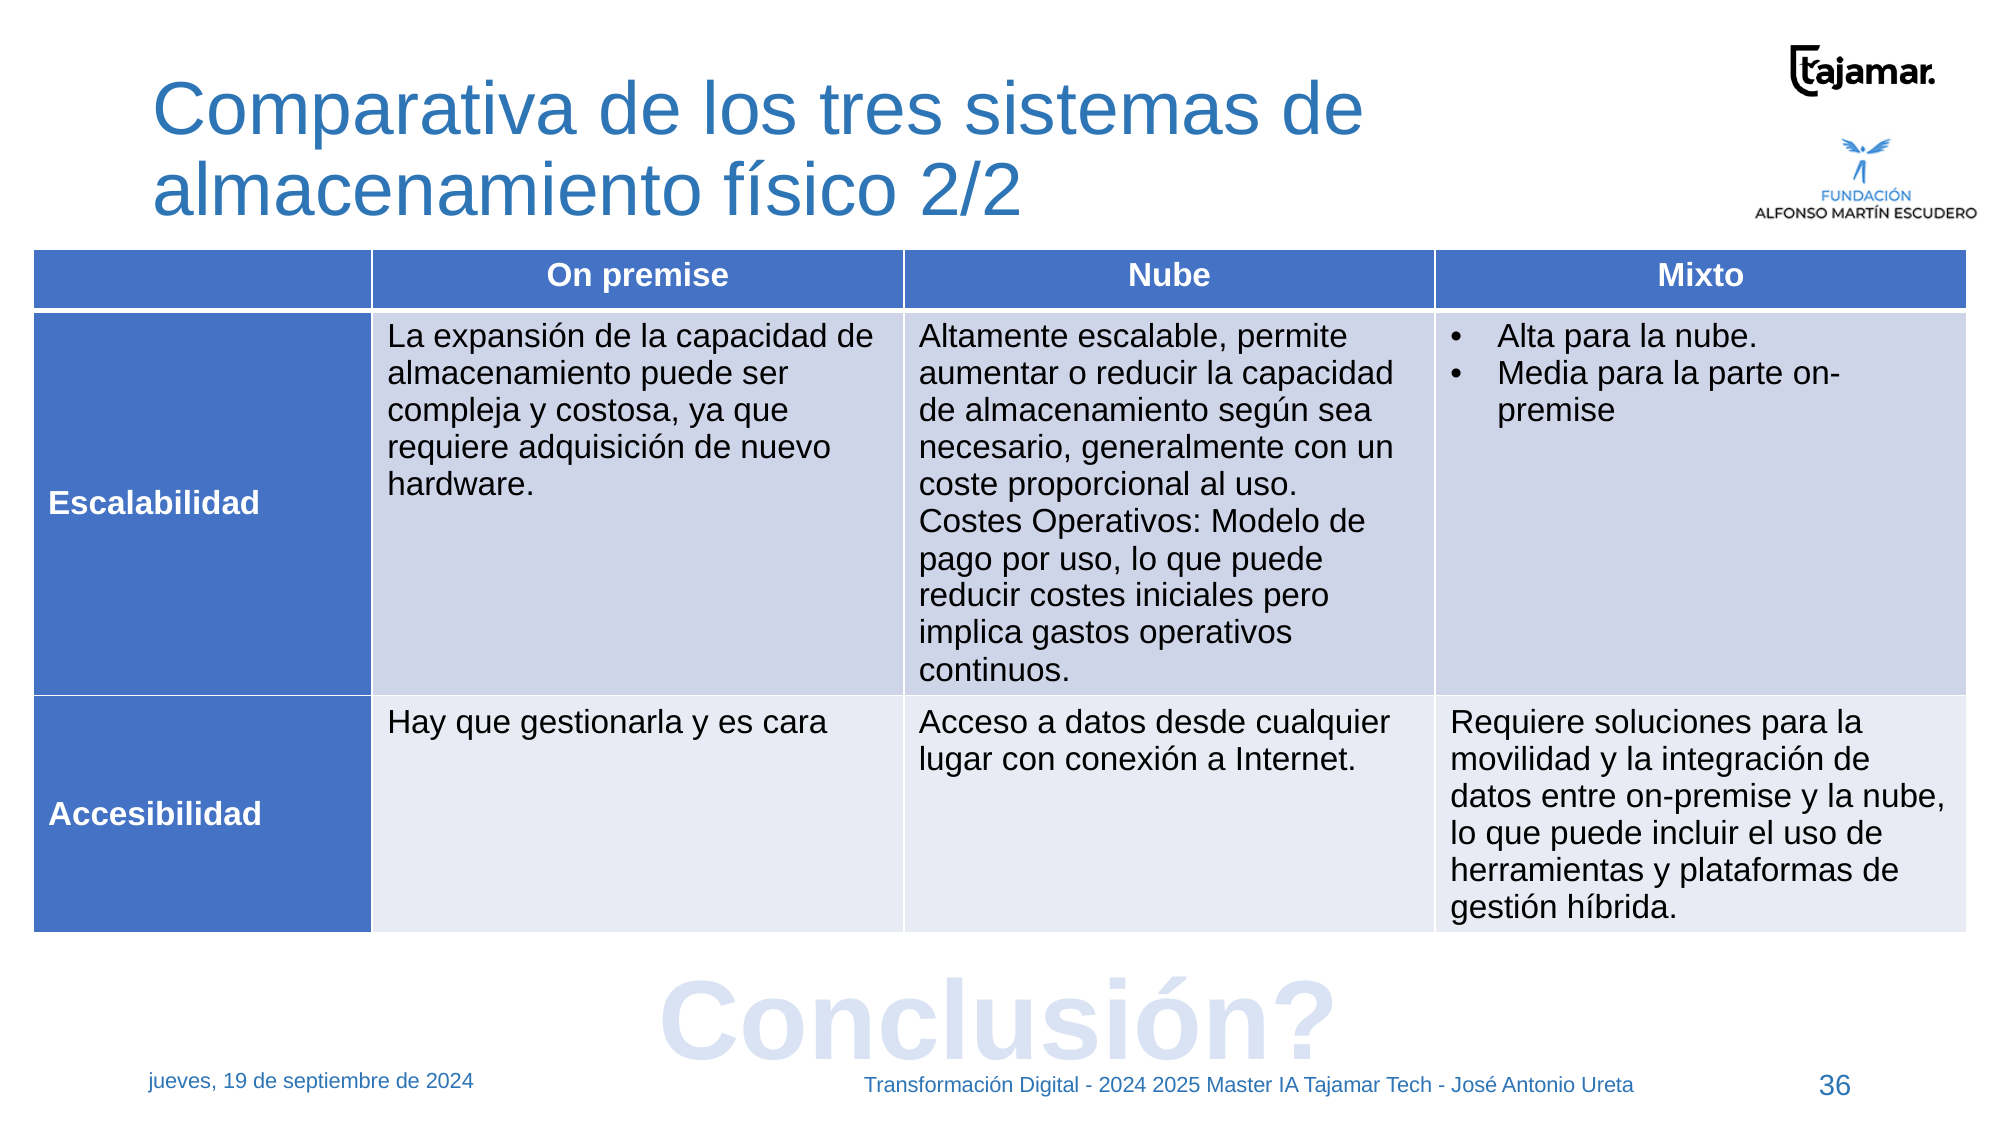

# Comparativa de los tres sistemas de almacenamiento físico 2/2
|  | On premise | Nube | Mixto |
| --- | --- | --- | --- |
| Escalabilidad | La expansión de la capacidad de almacenamiento puede ser compleja y costosa, ya que requiere adquisición de nuevo hardware. | Altamente escalable, permite aumentar o reducir la capacidad de almacenamiento según sea necesario, generalmente con un coste proporcional al uso. Costes Operativos: Modelo de pago por uso, lo que puede reducir costes iniciales pero implica gastos operativos continuos. | Alta para la nube. Media para la parte on-premise |
| Accesibilidad | Hay que gestionarla y es cara | Acceso a datos desde cualquier lugar con conexión a Internet. | Requiere soluciones para la movilidad y la integración de datos entre on-premise y la nube, lo que puede incluir el uso de herramientas y plataformas de gestión híbrida. |
Conclusión?
jueves, 19 de septiembre de 2024
Transformación Digital - 2024 2025 Master IA Tajamar Tech - José Antonio Ureta
36